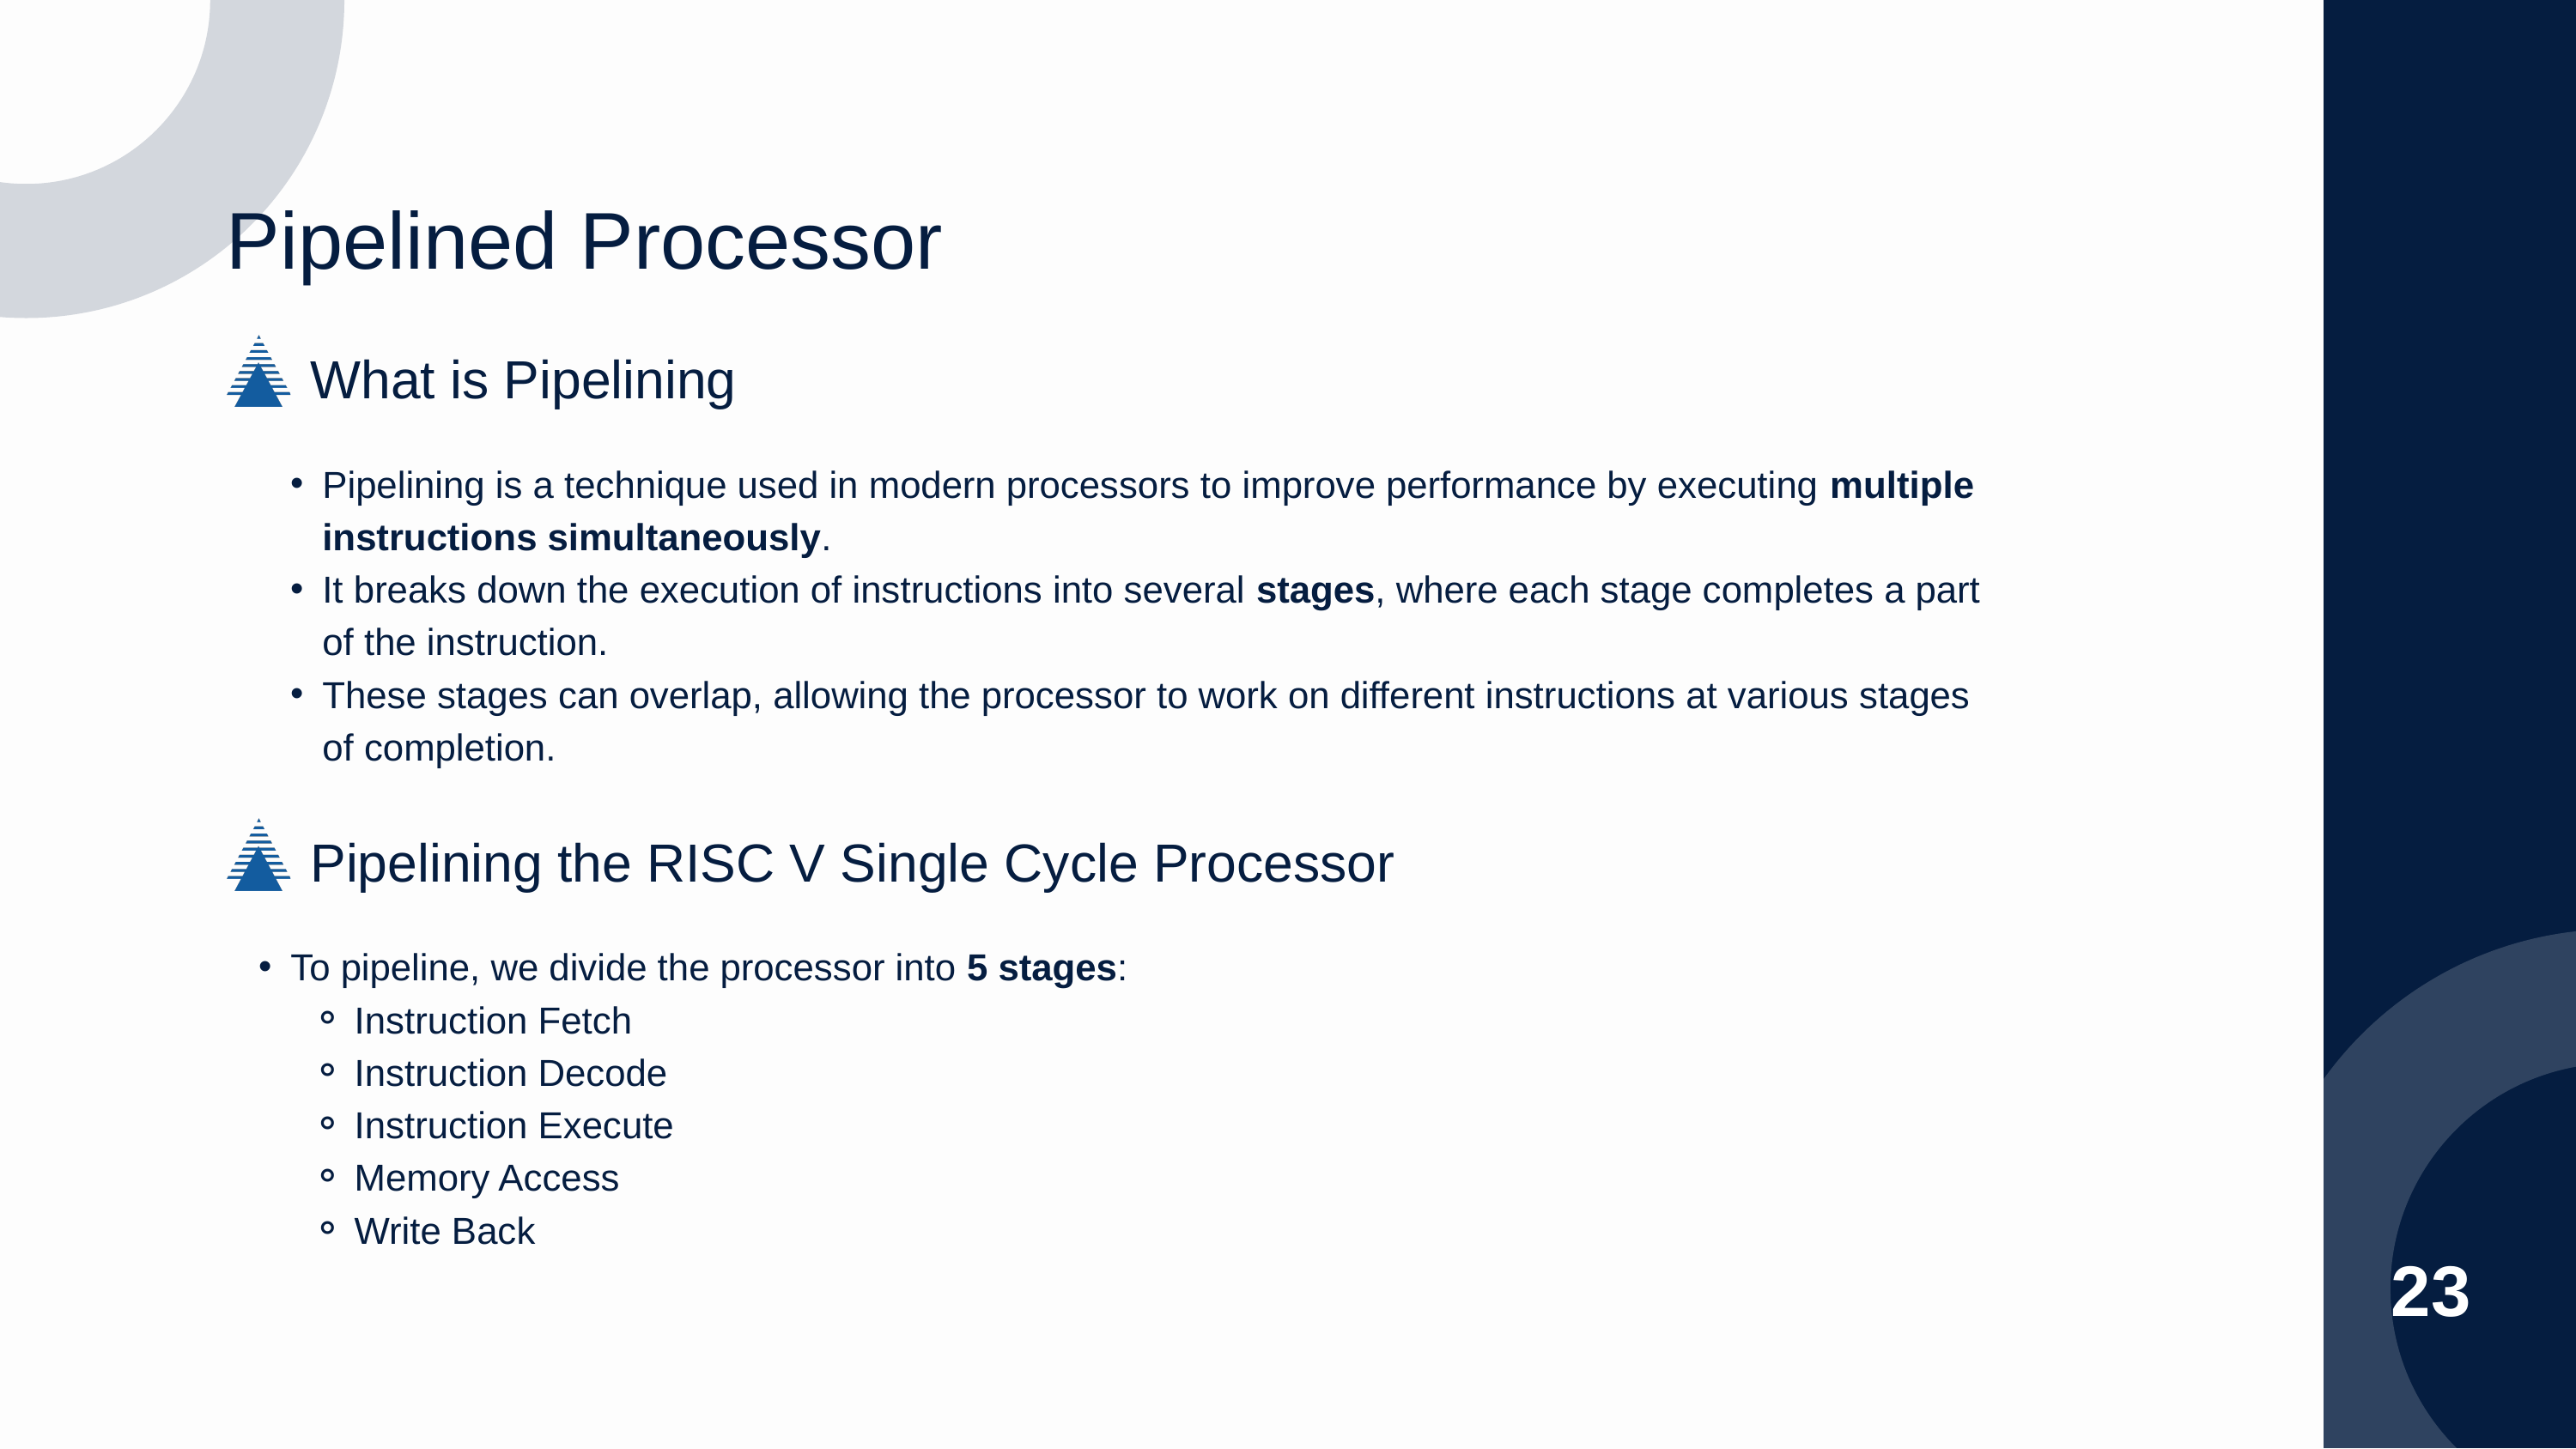

Pipelined Processor
What is Pipelining

Pipelining is a technique used in modern processors to improve performance by executing multiple instructions simultaneously.
It breaks down the execution of instructions into several stages, where each stage completes a part of the instruction.
These stages can overlap, allowing the processor to work on different instructions at various stages of completion.
Pipelining the RISC V Single Cycle Processor

To pipeline, we divide the processor into 5 stages:
Instruction Fetch
Instruction Decode
Instruction Execute
Memory Access
Write Back
23